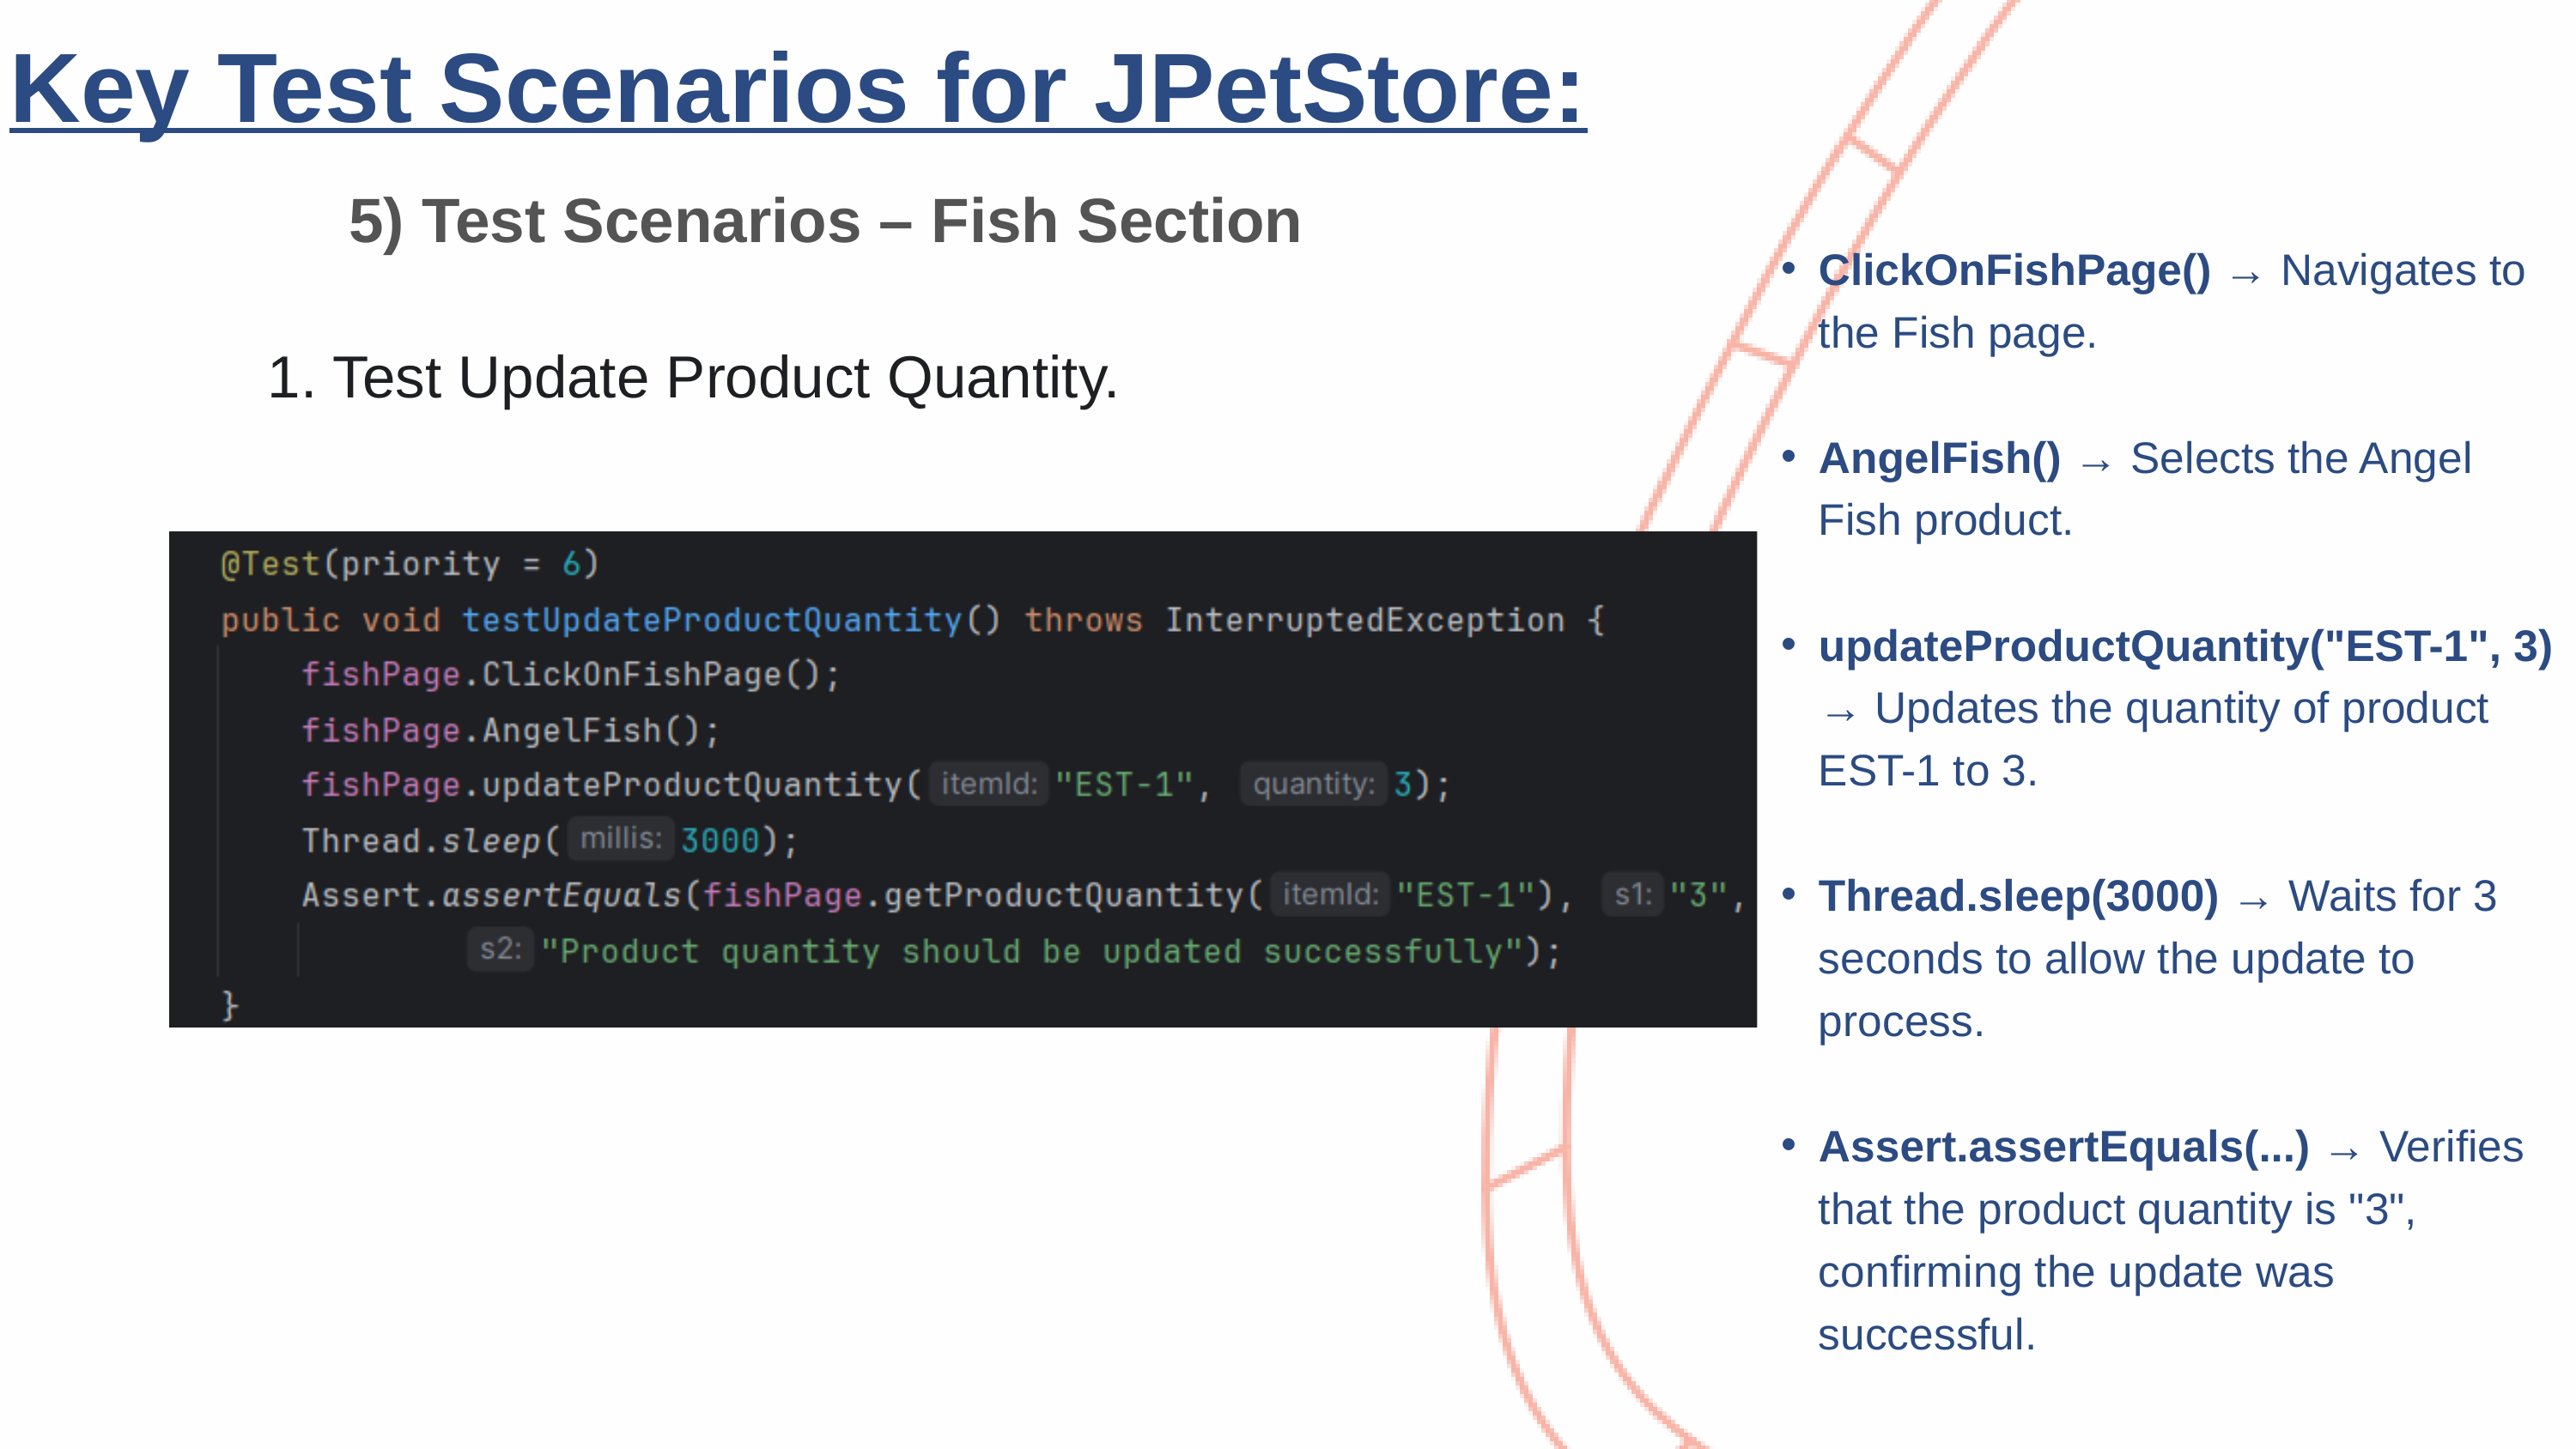

Key Test Scenarios for JPetStore:
5) Test Scenarios – Fish Section
ClickOnFishPage() → Navigates to the Fish page.

AngelFish() → Selects the Angel Fish product.

updateProductQuantity("EST-1", 3) → Updates the quantity of product EST-1 to 3.

Thread.sleep(3000) → Waits for 3 seconds to allow the update to process.

Assert.assertEquals(...) → Verifies that the product quantity is "3", confirming the update was successful.

1. Test Update Product Quantity.